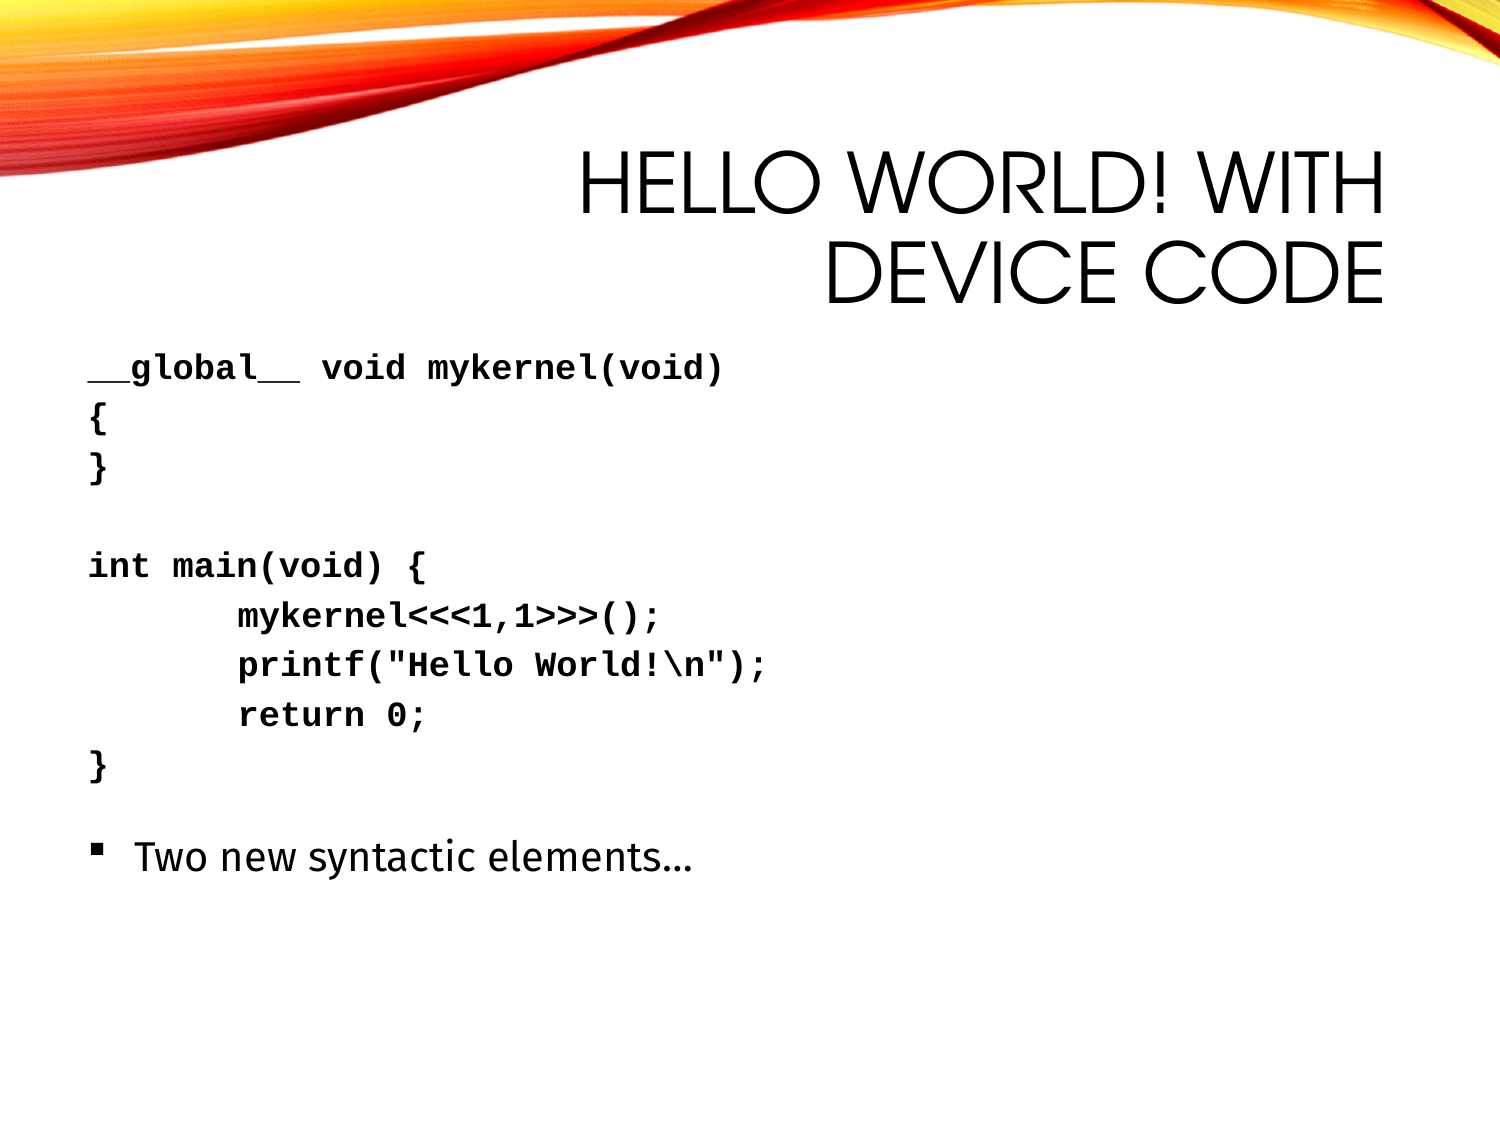

# Hello World! with Device Code
__global__ void mykernel(void)
{
}

int main(void) {
	mykernel<<<1,1>>>();
	printf("Hello World!\n");
	return 0;
}

Two new syntactic elements…